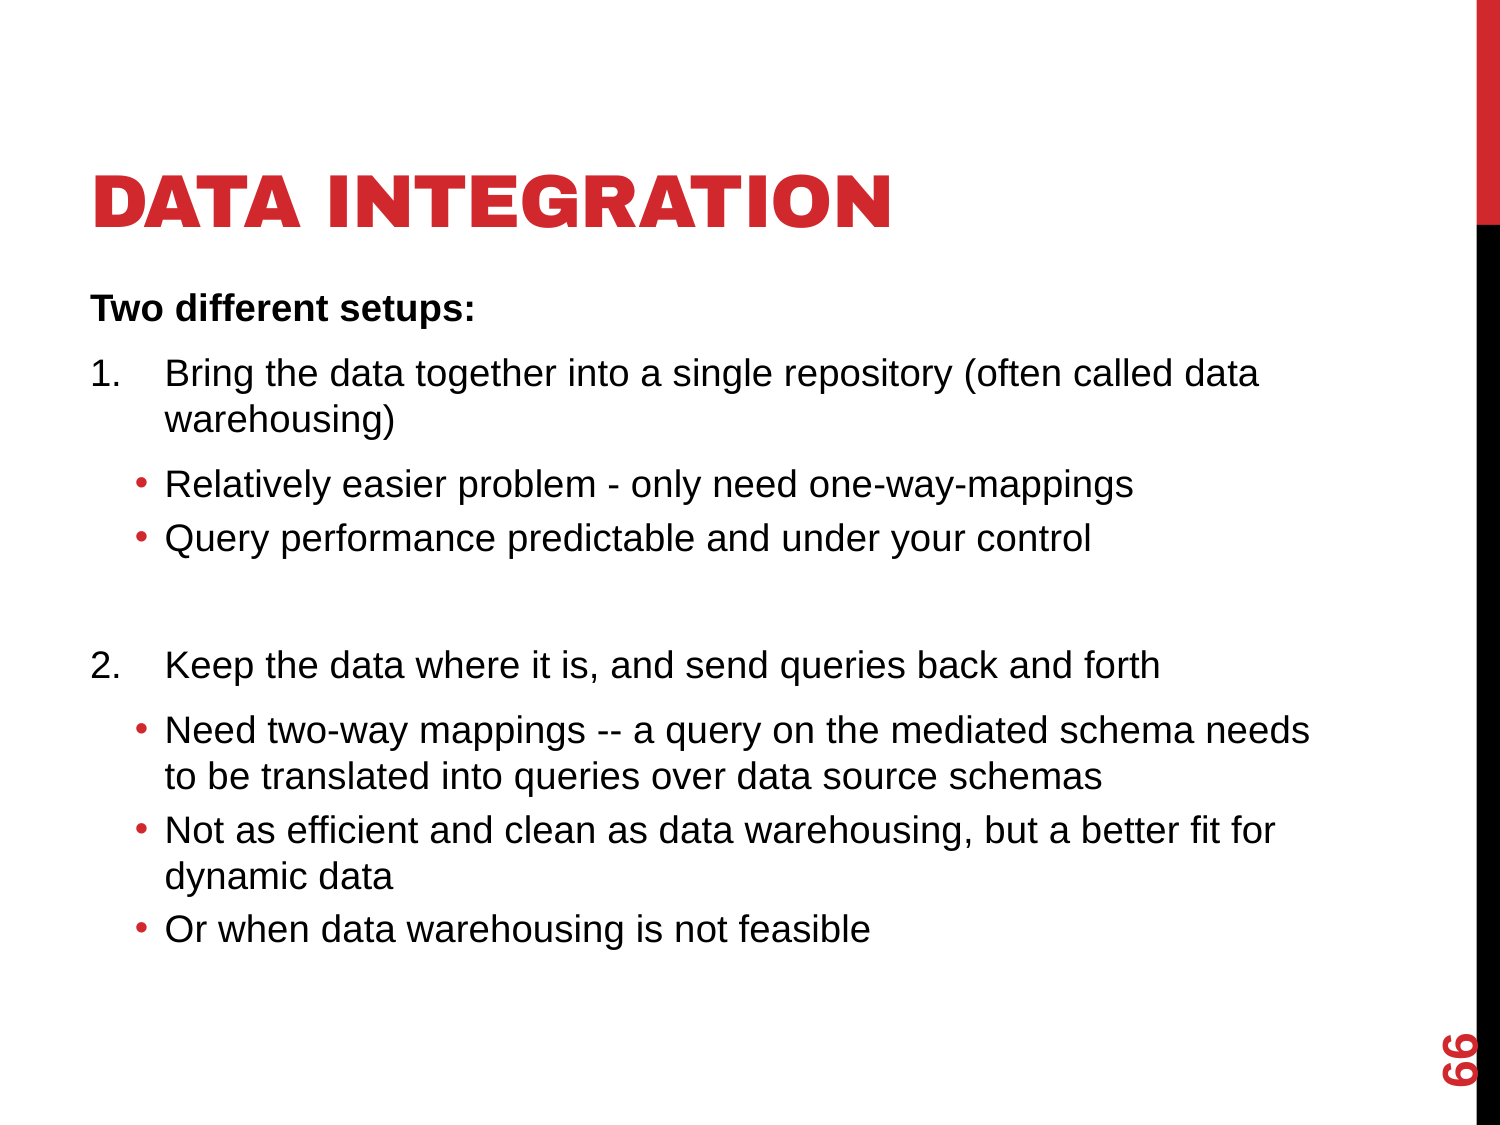

# Data Integration
Two different setups:
Bring the data together into a single repository (often called data warehousing)
Relatively easier problem - only need one-way-mappings
Query performance predictable and under your control

Keep the data where it is, and send queries back and forth
Need two-way mappings -- a query on the mediated schema needs to be translated into queries over data source schemas
Not as efficient and clean as data warehousing, but a better fit for dynamic data
Or when data warehousing is not feasible

66